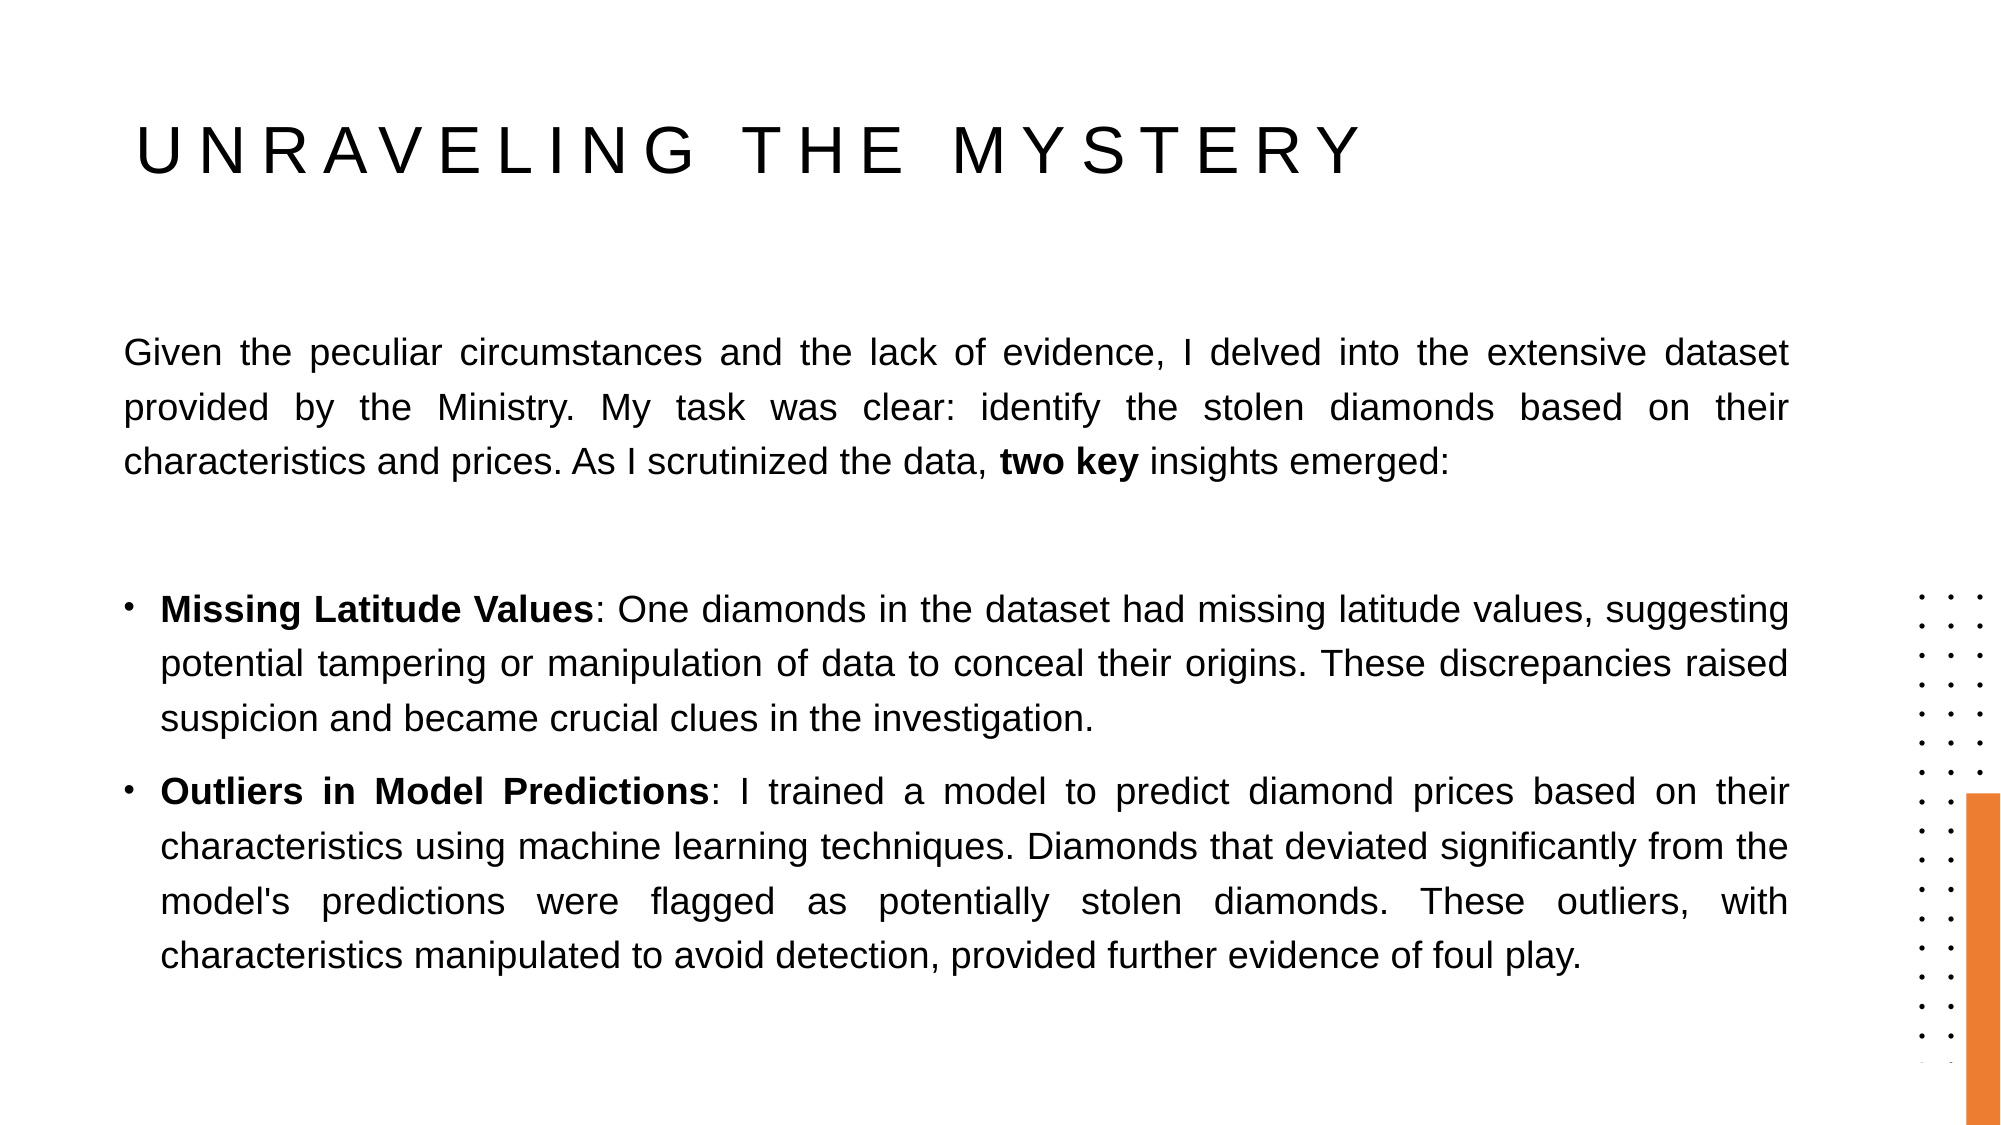

# Unraveling the Mystery
Given the peculiar circumstances and the lack of evidence, I delved into the extensive dataset provided by the Ministry. My task was clear: identify the stolen diamonds based on their characteristics and prices. As I scrutinized the data, two key insights emerged:

Missing Latitude Values: One diamonds in the dataset had missing latitude values, suggesting potential tampering or manipulation of data to conceal their origins. These discrepancies raised suspicion and became crucial clues in the investigation.
Outliers in Model Predictions: I trained a model to predict diamond prices based on their characteristics using machine learning techniques. Diamonds that deviated significantly from the model's predictions were flagged as potentially stolen diamonds. These outliers, with characteristics manipulated to avoid detection, provided further evidence of foul play.